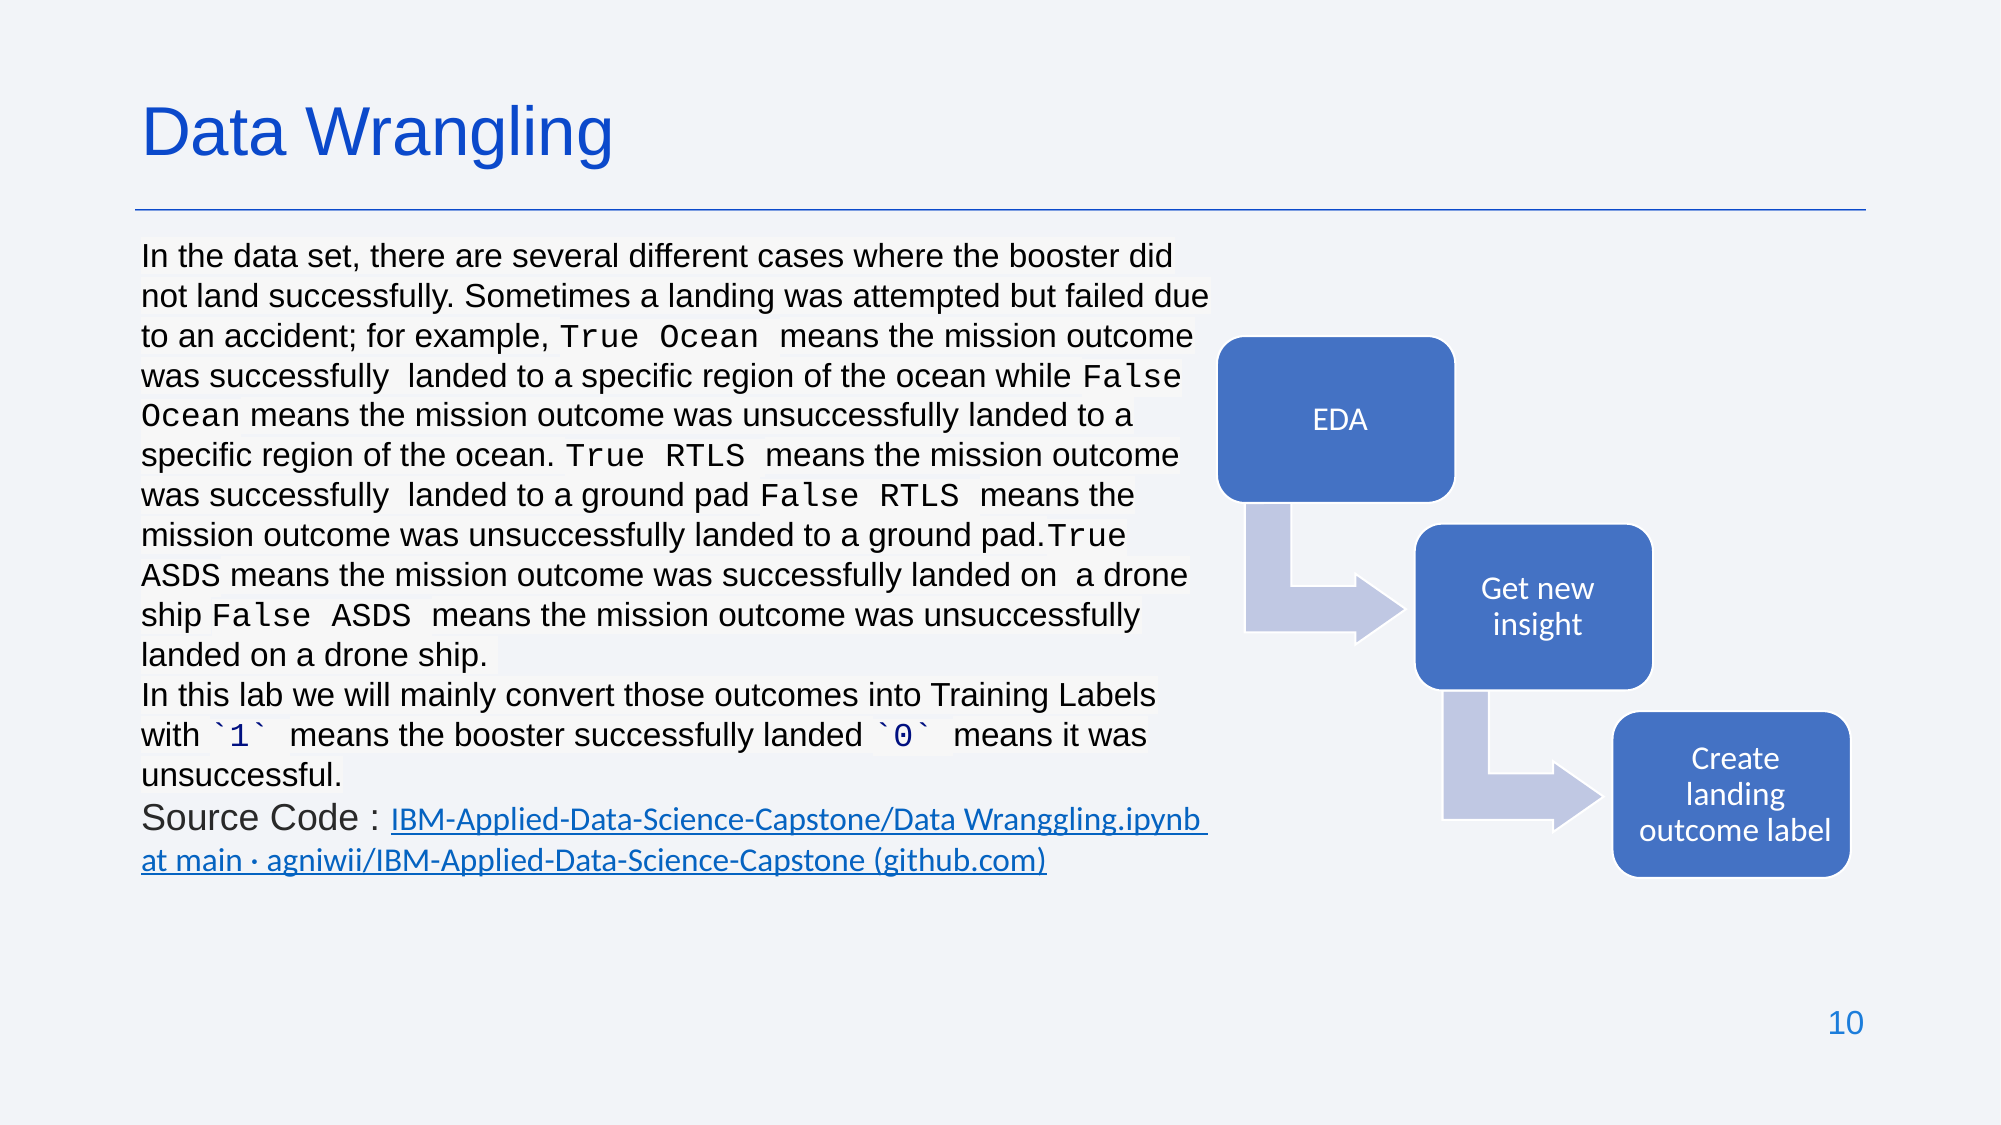

Data Wrangling
EDA
Get new insight
Create landing outcome label
In the data set, there are several different cases where the booster did not land successfully. Sometimes a landing was attempted but failed due to an accident; for example, True Ocean means the mission outcome was successfully  landed to a specific region of the ocean while False Ocean means the mission outcome was unsuccessfully landed to a specific region of the ocean. True RTLS means the mission outcome was successfully  landed to a ground pad False RTLS means the mission outcome was unsuccessfully landed to a ground pad.True ASDS means the mission outcome was successfully landed on  a drone ship False ASDS means the mission outcome was unsuccessfully landed on a drone ship.
In this lab we will mainly convert those outcomes into Training Labels with `1` means the booster successfully landed `0` means it was unsuccessful.
Source Code : IBM-Applied-Data-Science-Capstone/Data Wranggling.ipynb at main · agniwii/IBM-Applied-Data-Science-Capstone (github.com)

10